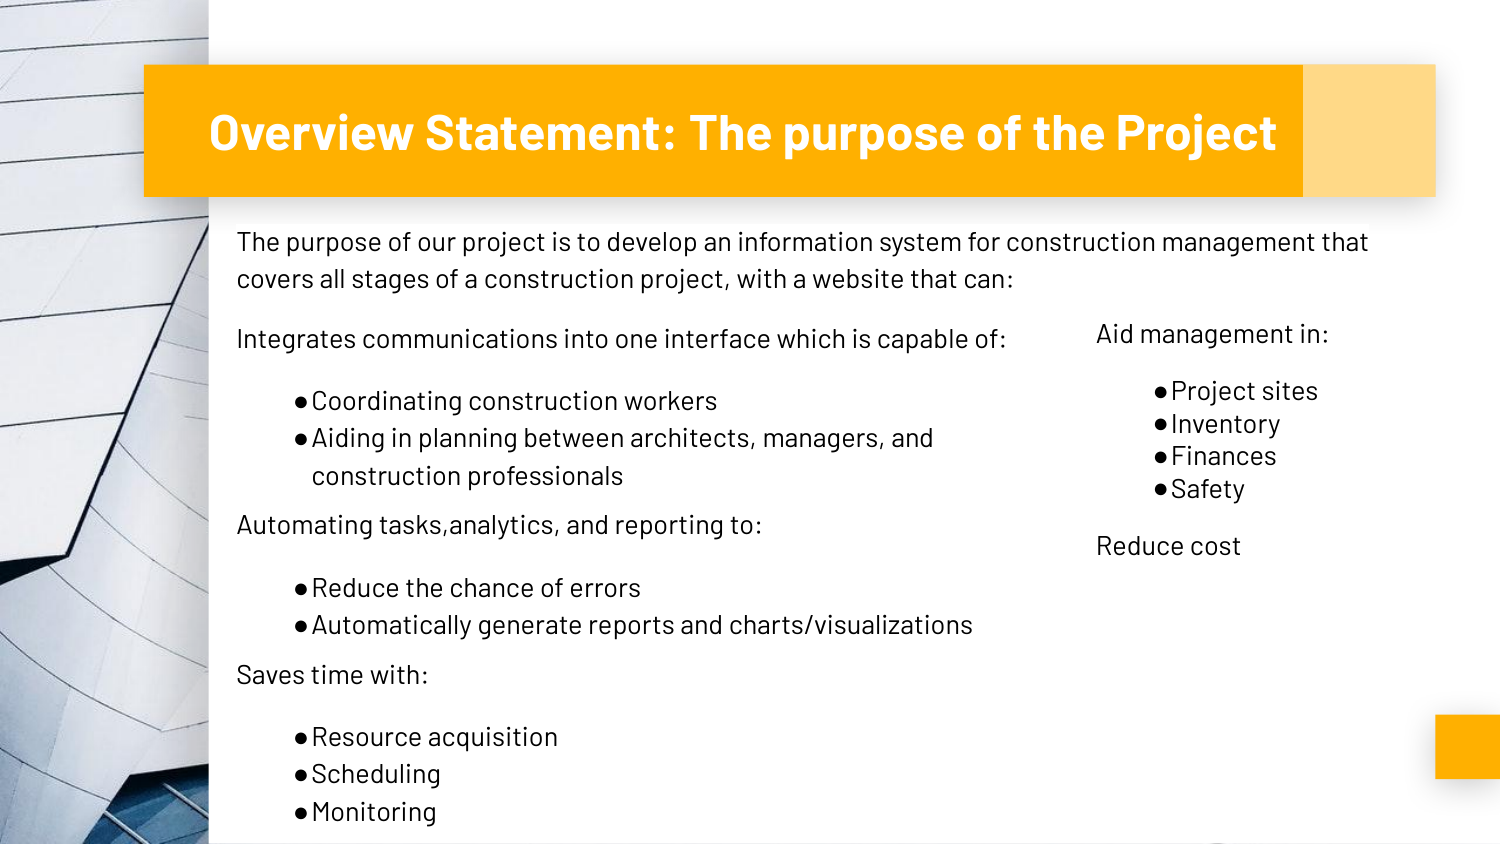

# Overview Statement: The purpose of the Project
The purpose of our project is to develop an information system for construction management that covers all stages of a construction project, with a website that can:
Integrates communications into one interface which is capable of:
Coordinating construction workers
Aiding in planning between architects, managers, and construction professionals
Automating tasks,analytics, and reporting to:
Reduce the chance of errors
Automatically generate reports and charts/visualizations
Saves time with:
Resource acquisition
Scheduling
Monitoring
Aid management in:
Project sites
Inventory
Finances
Safety
Reduce cost
3